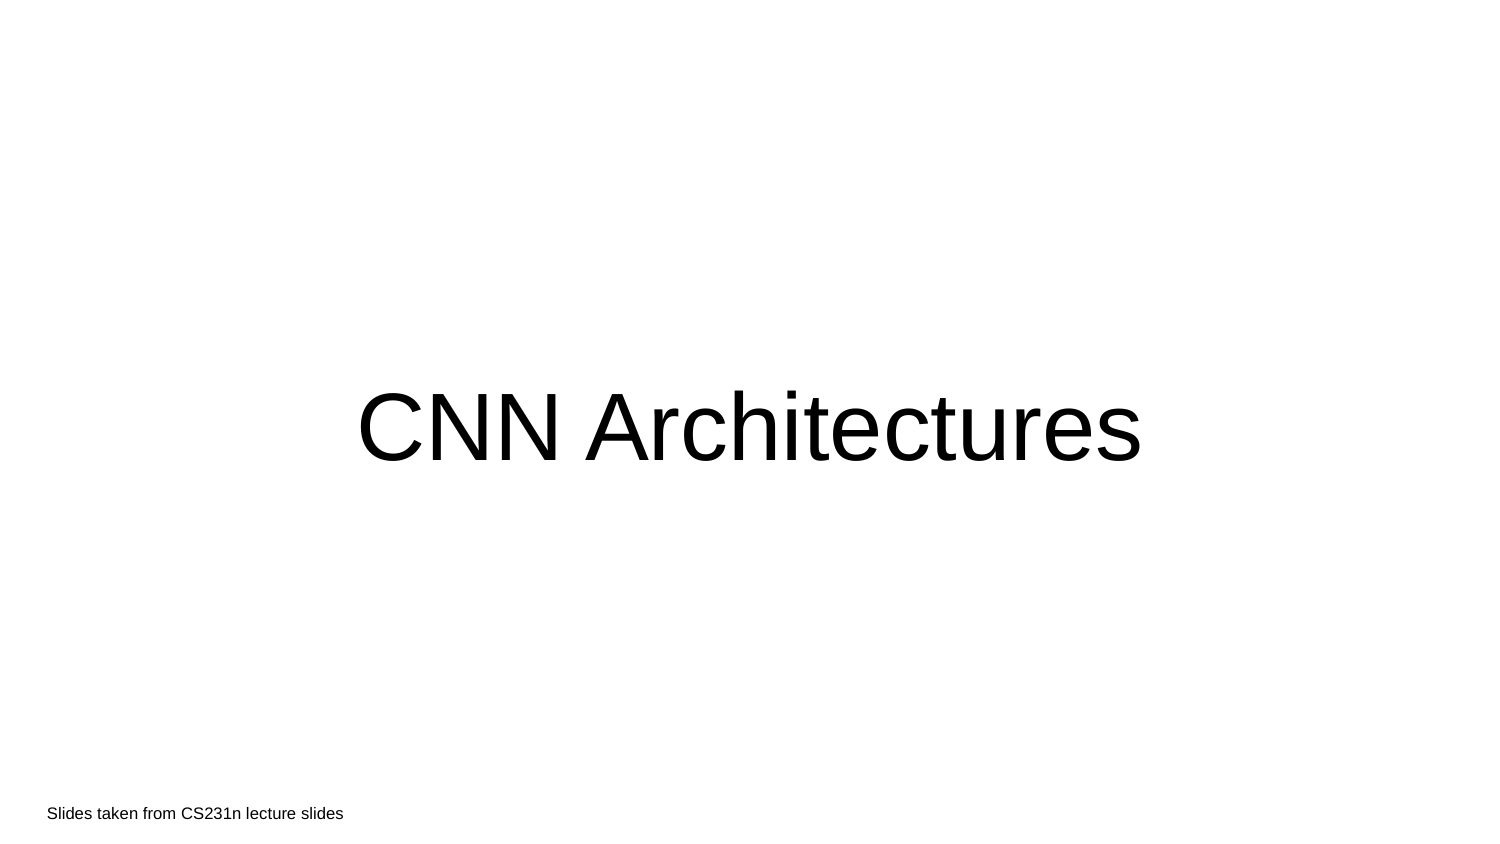

# CNN Architectures
Slides taken from CS231n lecture slides